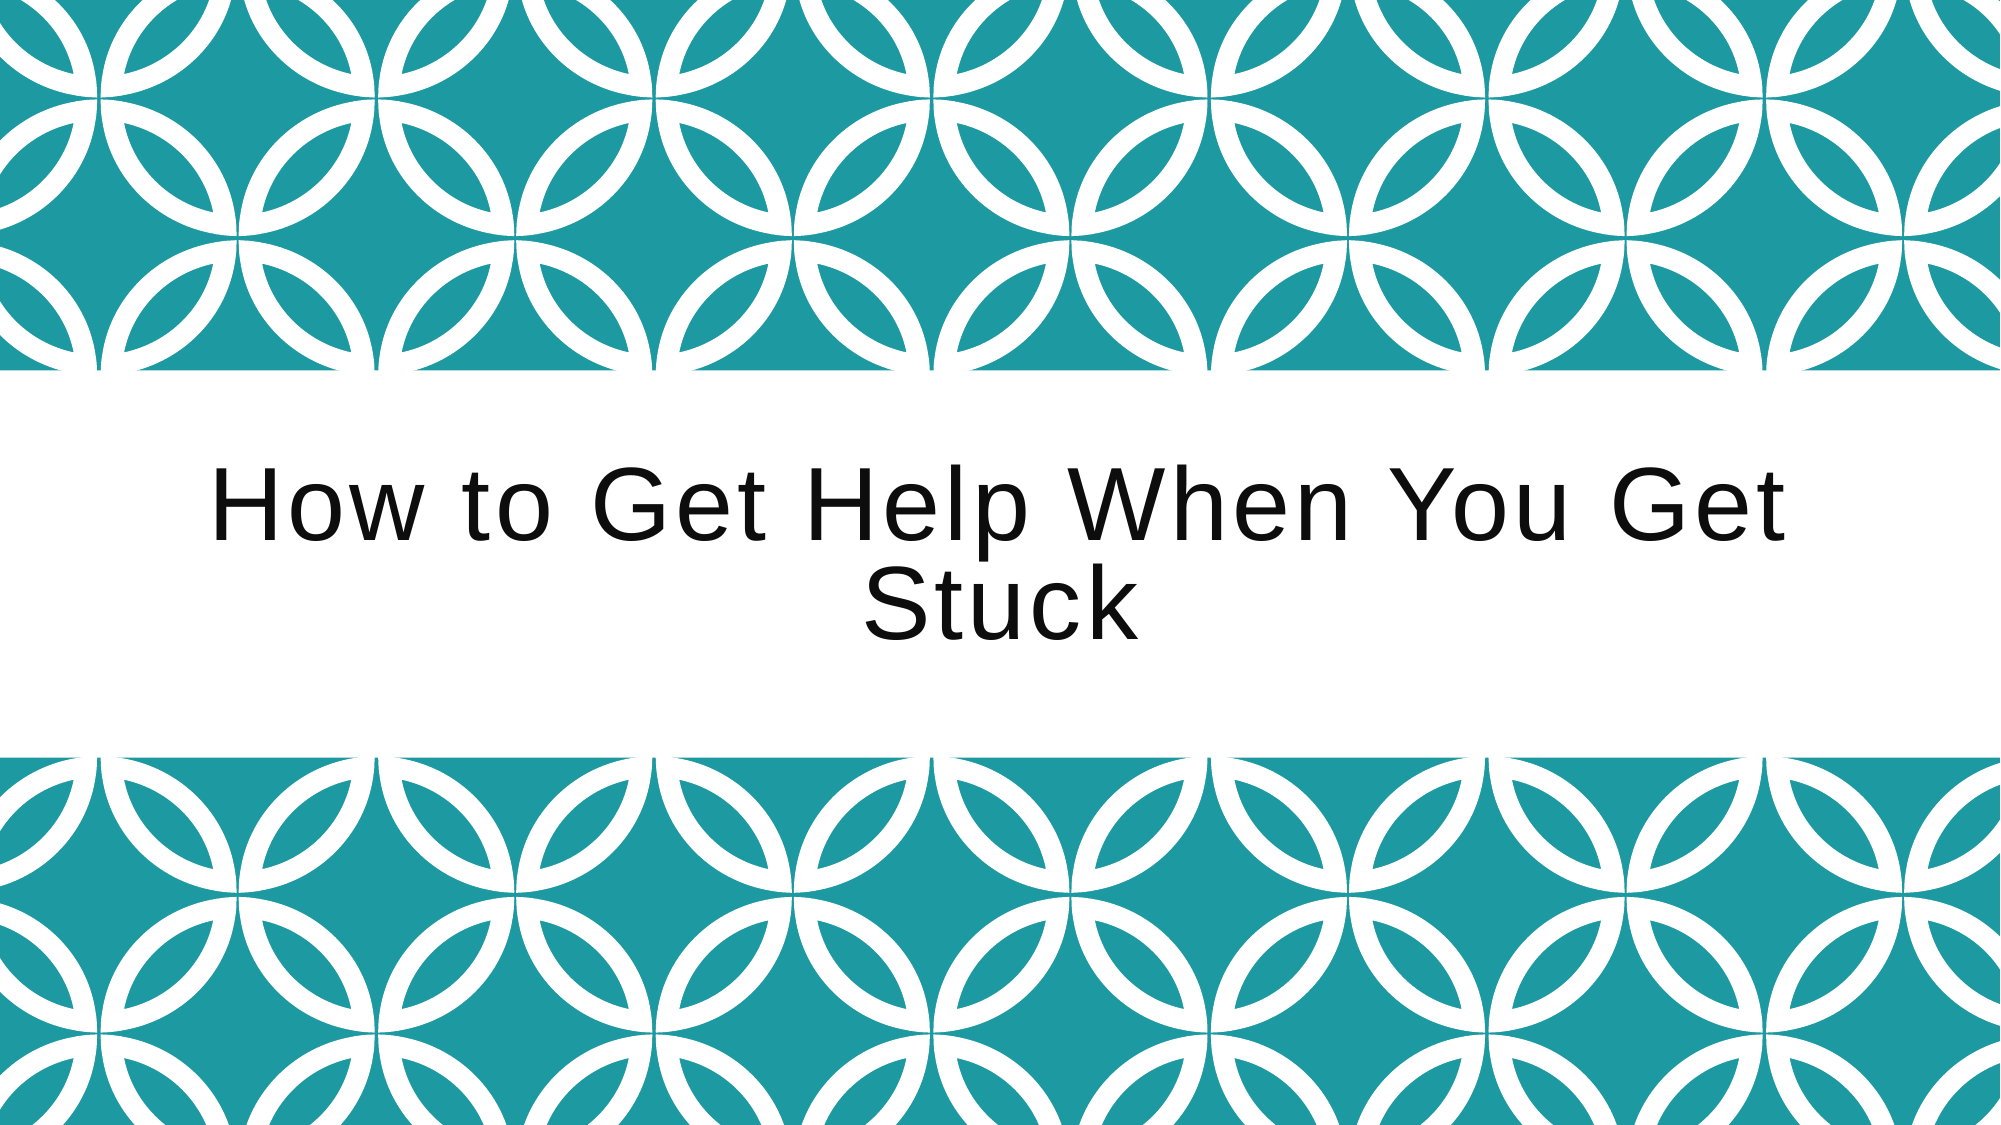

# How to Get Help When You Get Stuck